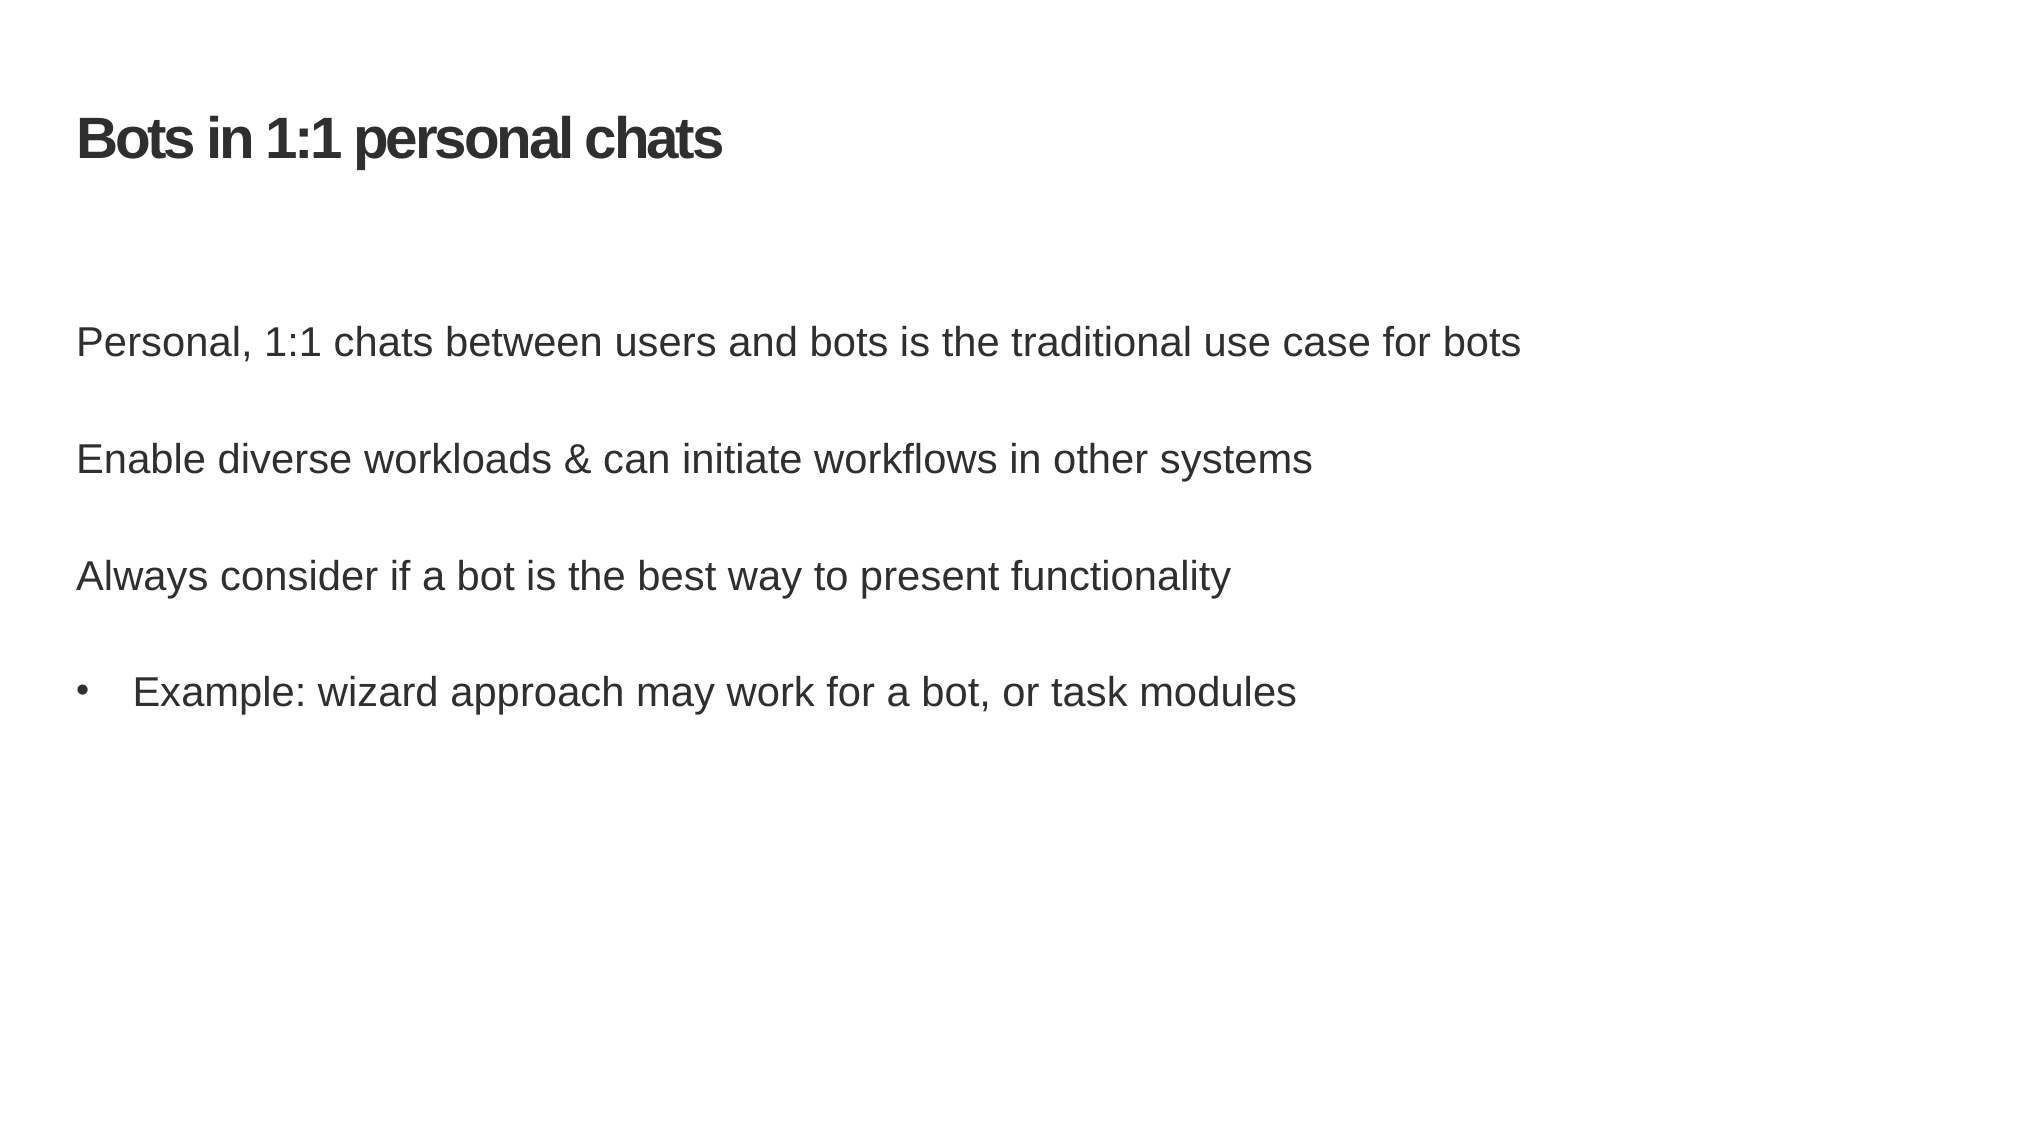

# Bots in 1:1 personal chats
Personal, 1:1 chats between users and bots is the traditional use case for bots

Enable diverse workloads & can initiate workflows in other systems

Always consider if a bot is the best way to present functionality

Example: wizard approach may work for a bot, or task modules